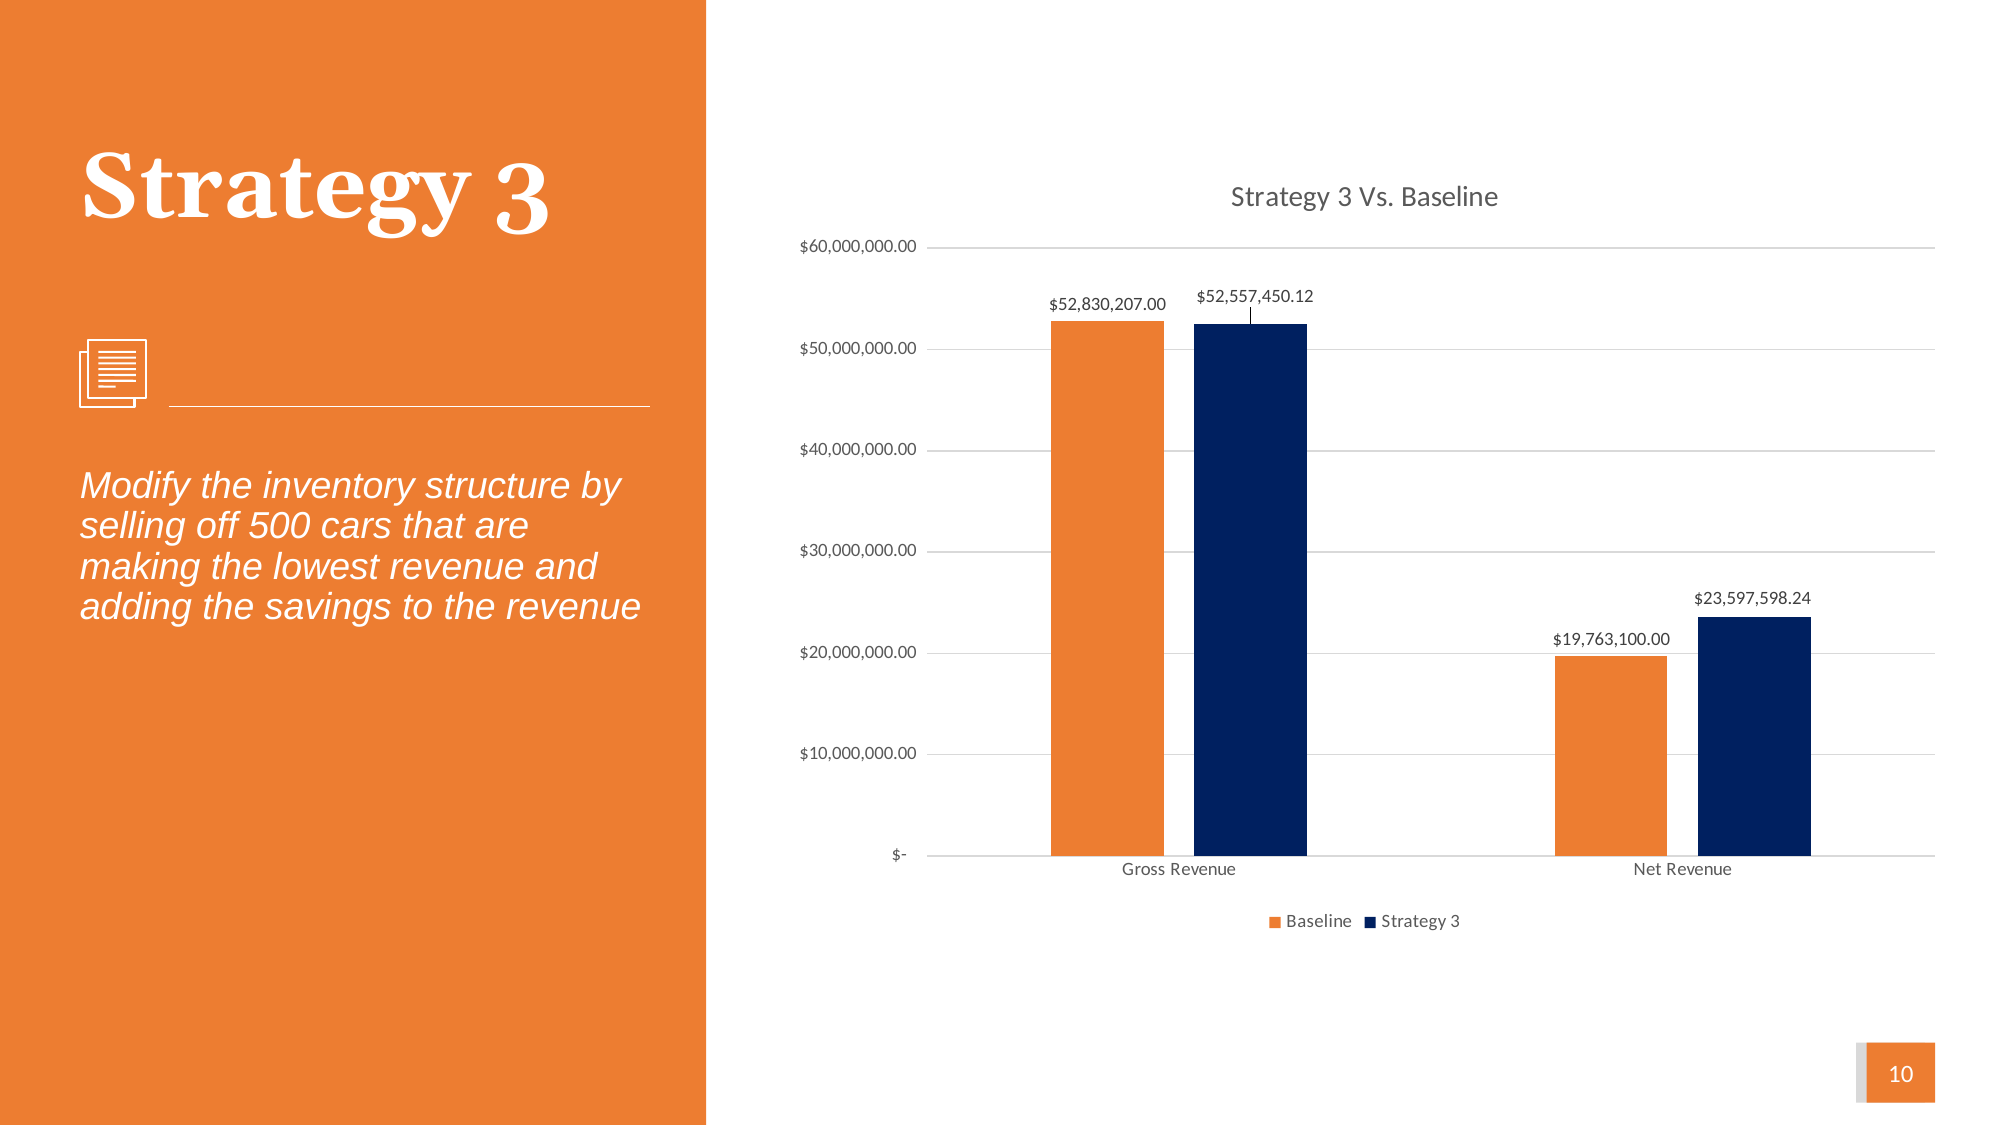

# Strategy 3

### Chart: Strategy 3 Vs. Baseline

| Category | Baseline | Strategy 3 |
|---|---|---|
| Gross Revenue | 52830207.0 | 52557450.120000035 |
| Net Revenue | 19763100.000000123 | 23597598.240000196 |

Modify the inventory structure by selling off 500 cars that are making the lowest revenue and adding the savings to the revenue
10